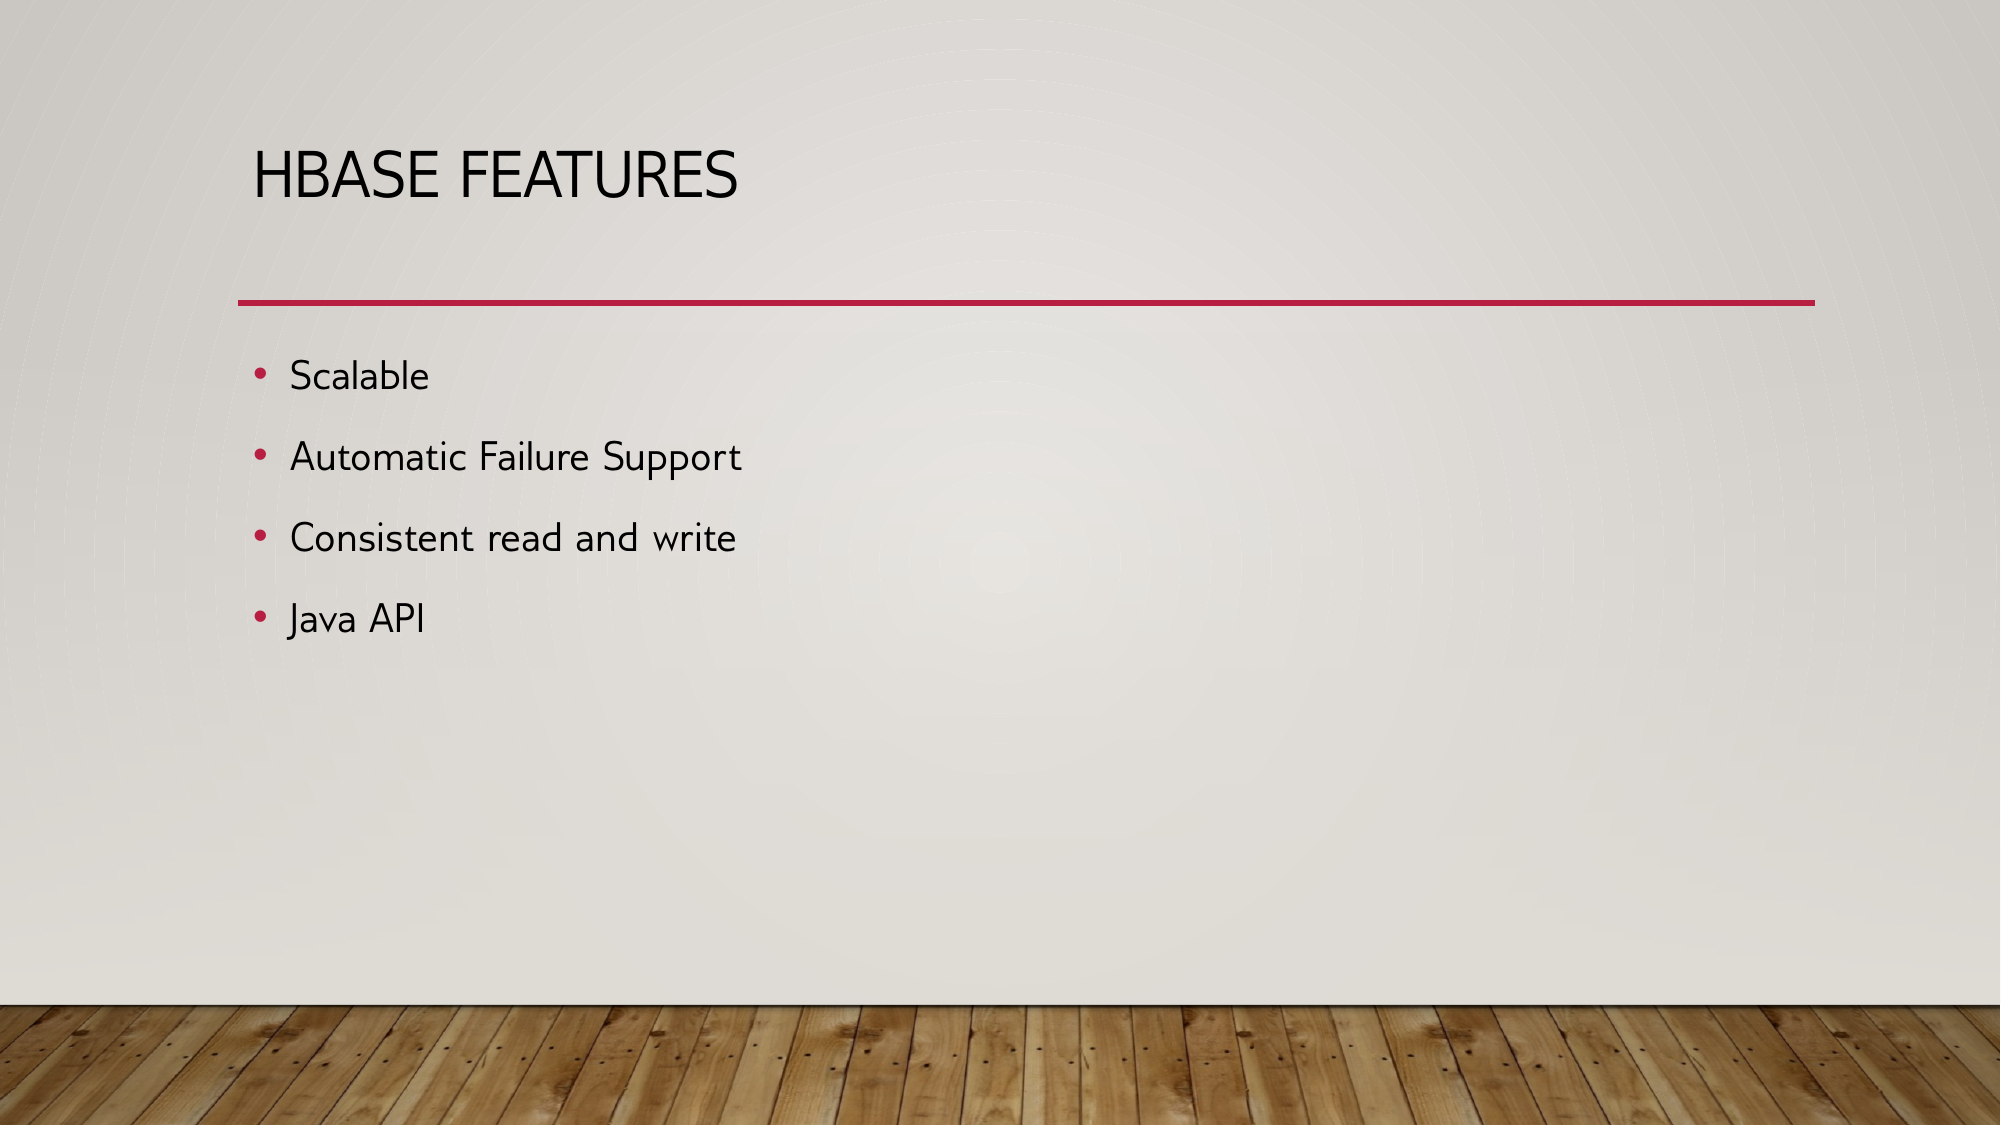

# Hbase Features
Scalable
Automatic Failure Support
Consistent read and write
Java API